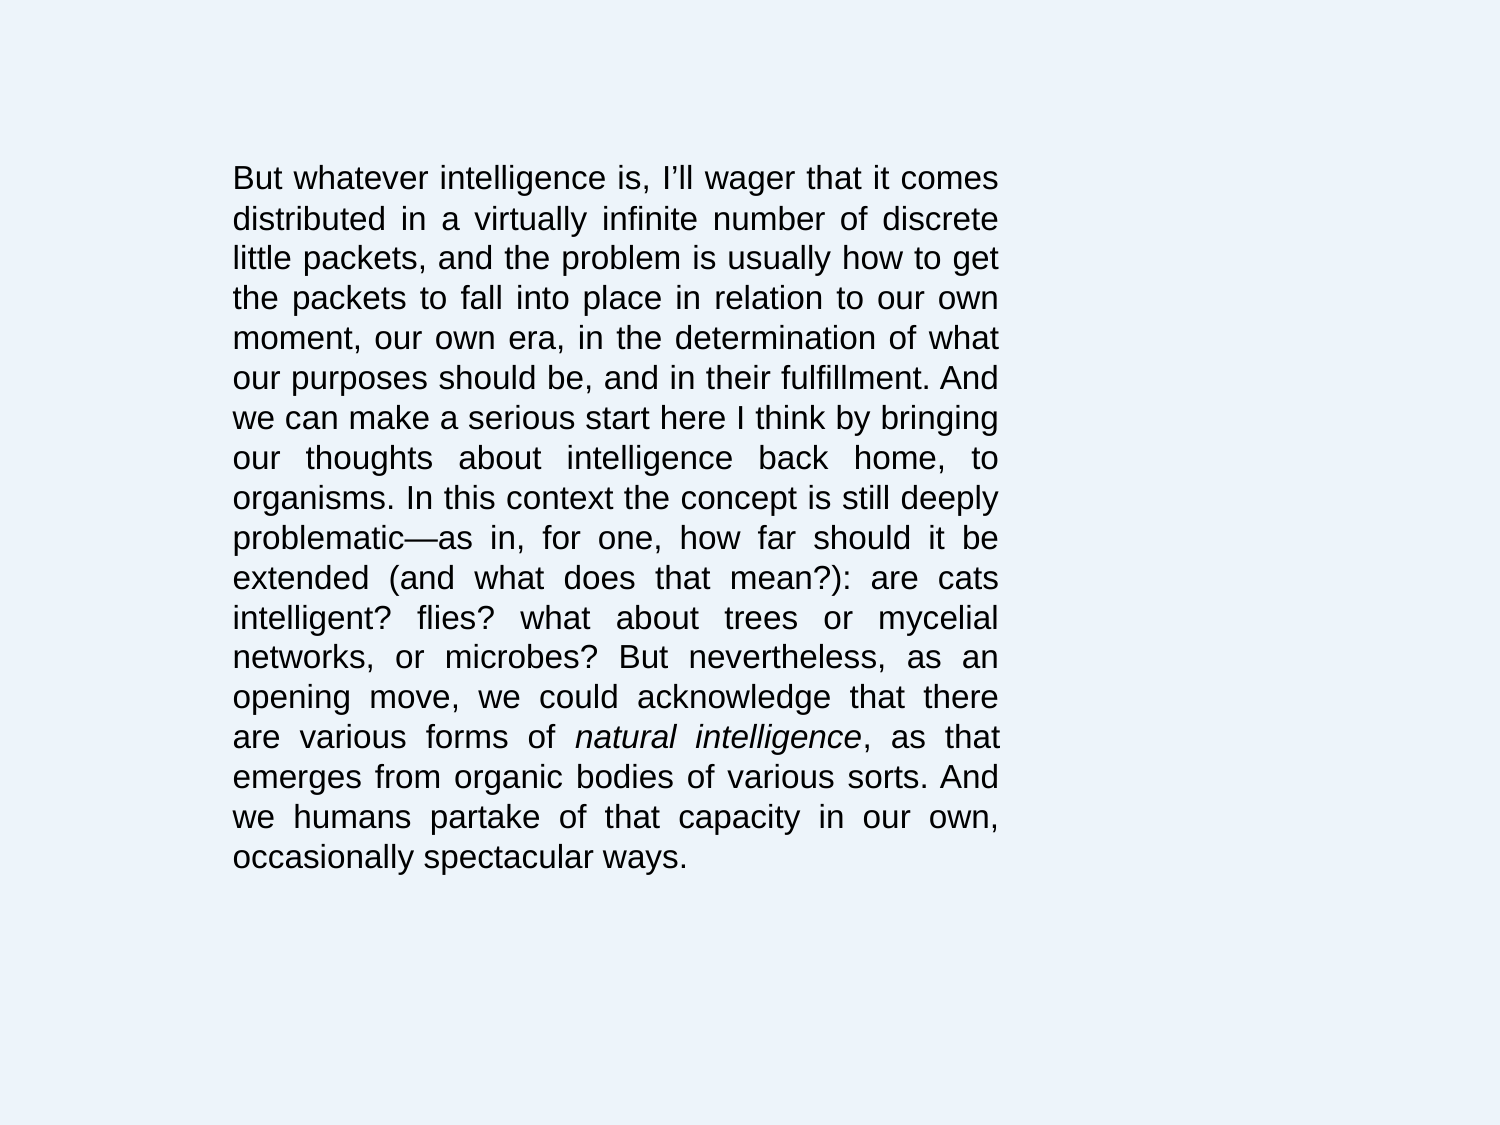

But whatever intelligence is, I’ll wager that it comes distributed in a virtually infinite number of discrete little packets, and the problem is usually how to get the packets to fall into place in relation to our own moment, our own era, in the determination of what our purposes should be, and in their fulfillment. And we can make a serious start here I think by bringing our thoughts about intelligence back home, to organisms. In this context the concept is still deeply problematic—as in, for one, how far should it be extended (and what does that mean?): are cats intelligent? flies? what about trees or mycelial networks, or microbes? But nevertheless, as an opening move, we could acknowledge that there are various forms of natural intelligence, as that emerges from organic bodies of various sorts. And we humans partake of that capacity in our own, occasionally spectacular ways.